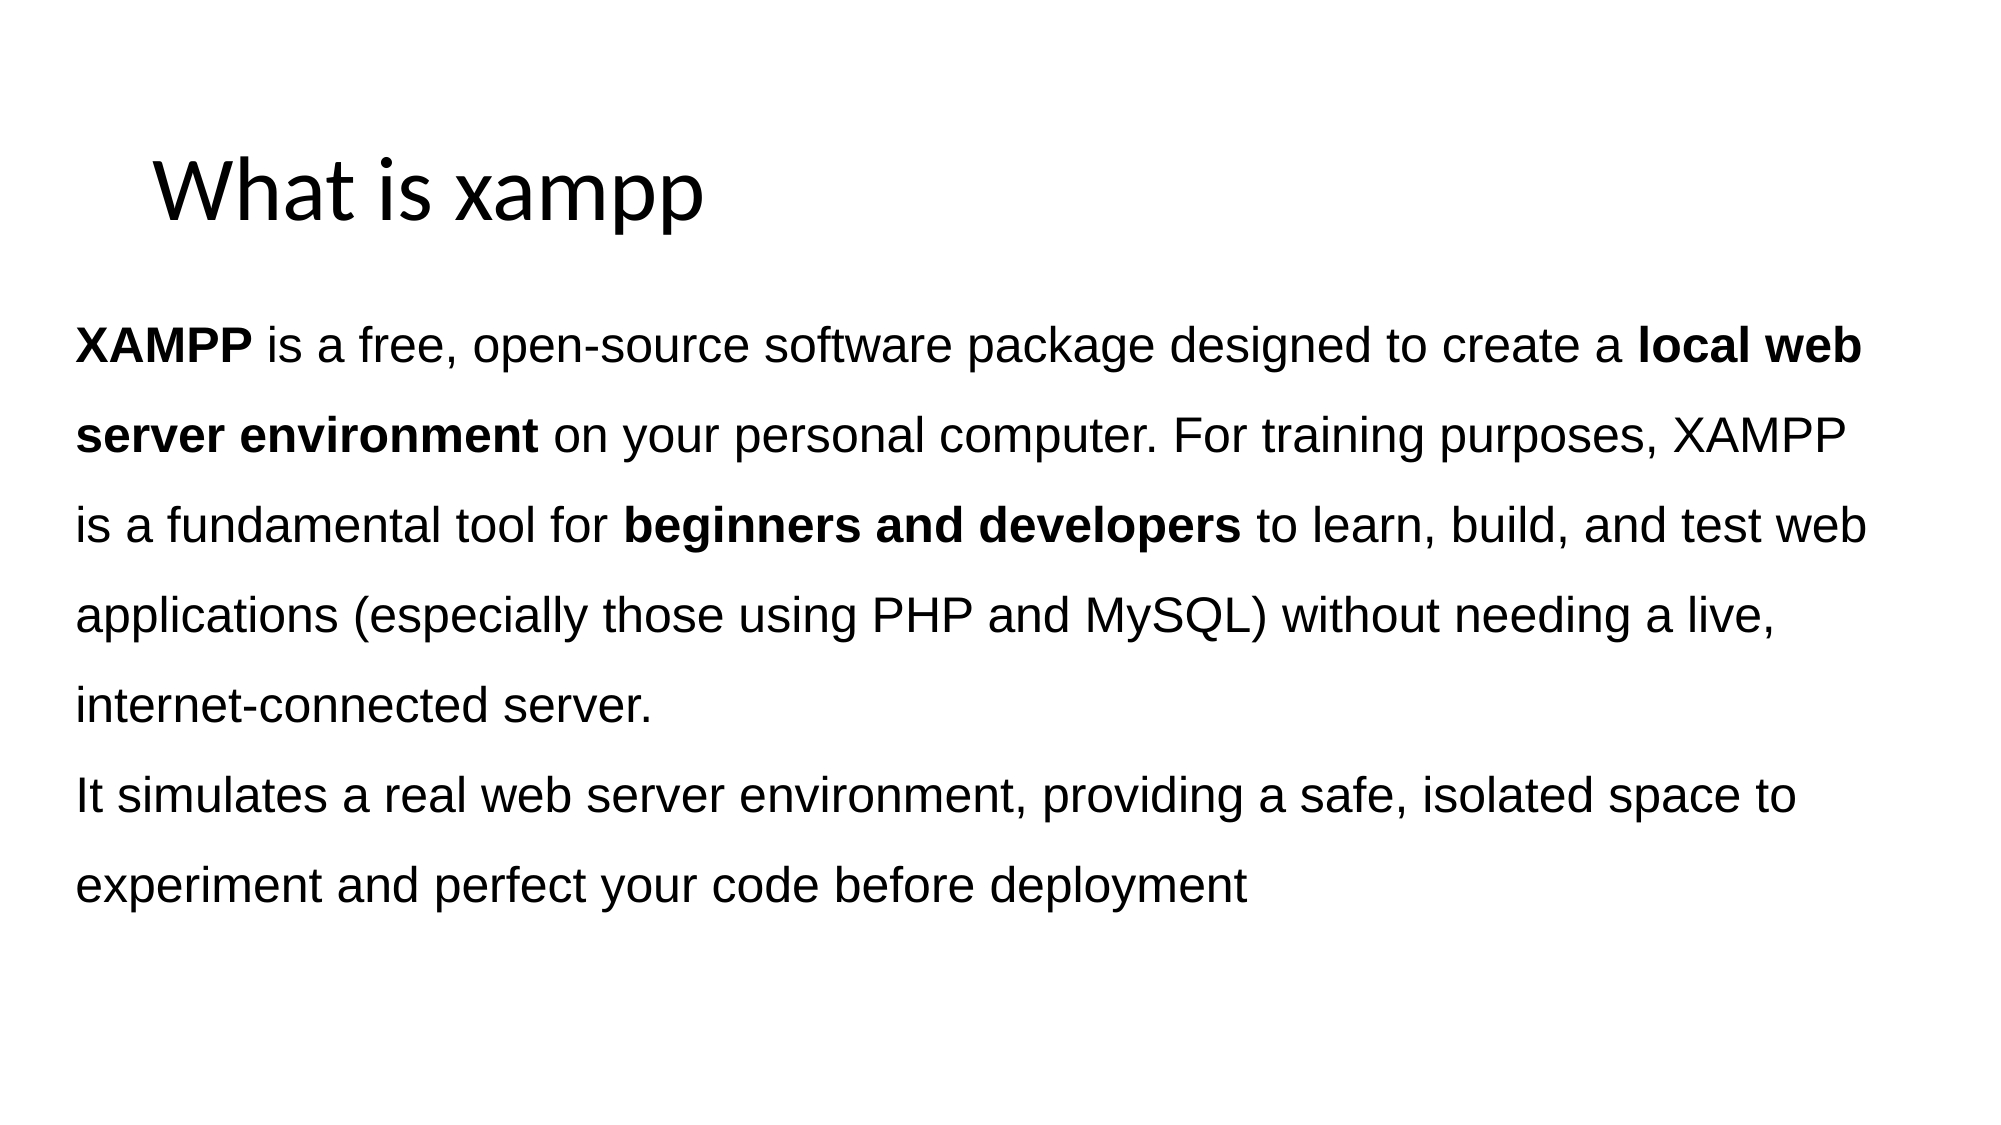

# What is xampp
XAMPP is a free, open-source software package designed to create a local web server environment on your personal computer. For training purposes, XAMPP is a fundamental tool for beginners and developers to learn, build, and test web applications (especially those using PHP and MySQL) without needing a live, internet-connected server.
It simulates a real web server environment, providing a safe, isolated space to experiment and perfect your code before deployment